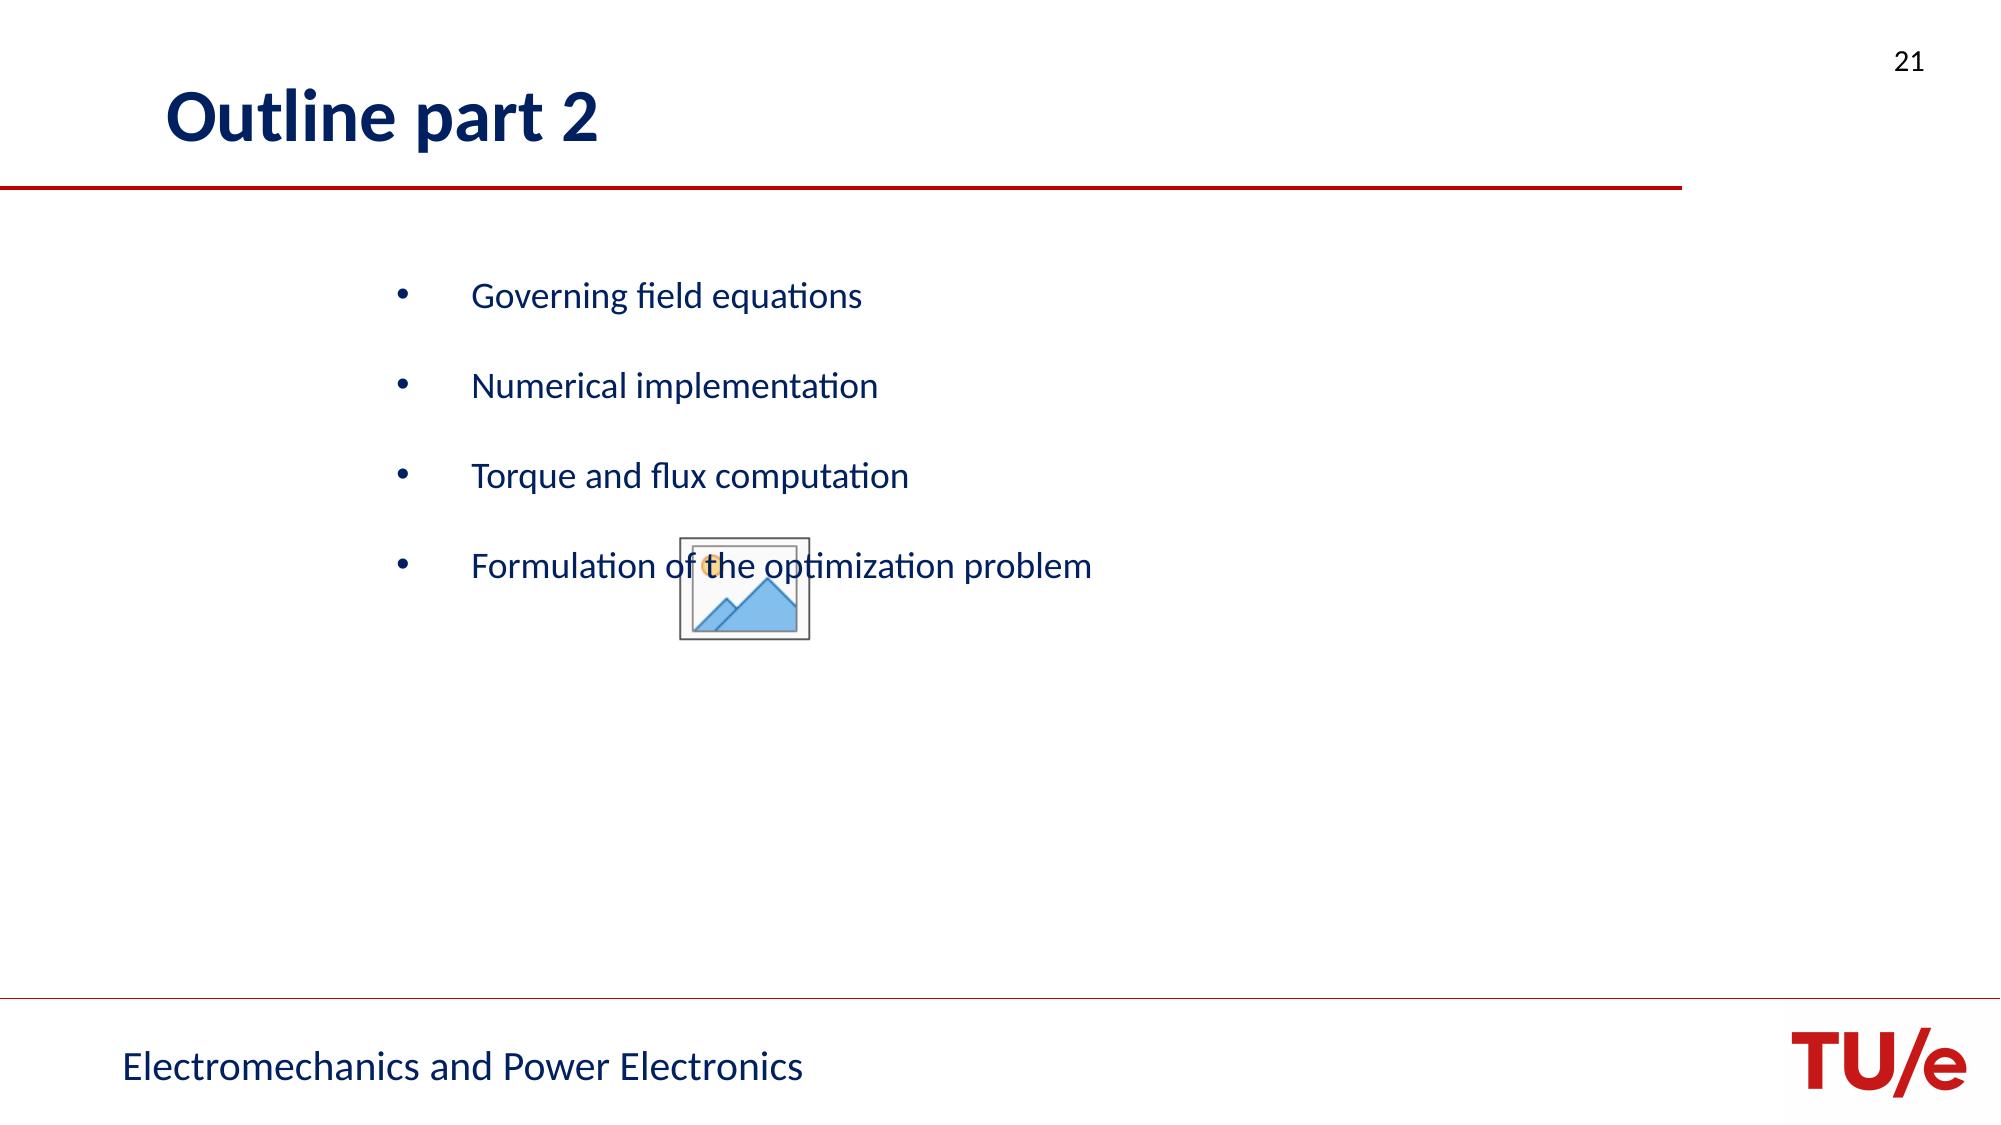

21
# Outline part 2
Governing field equations

Numerical implementation

Torque and flux computation

Formulation of the optimization problem

Electromechanics and Power Electronics